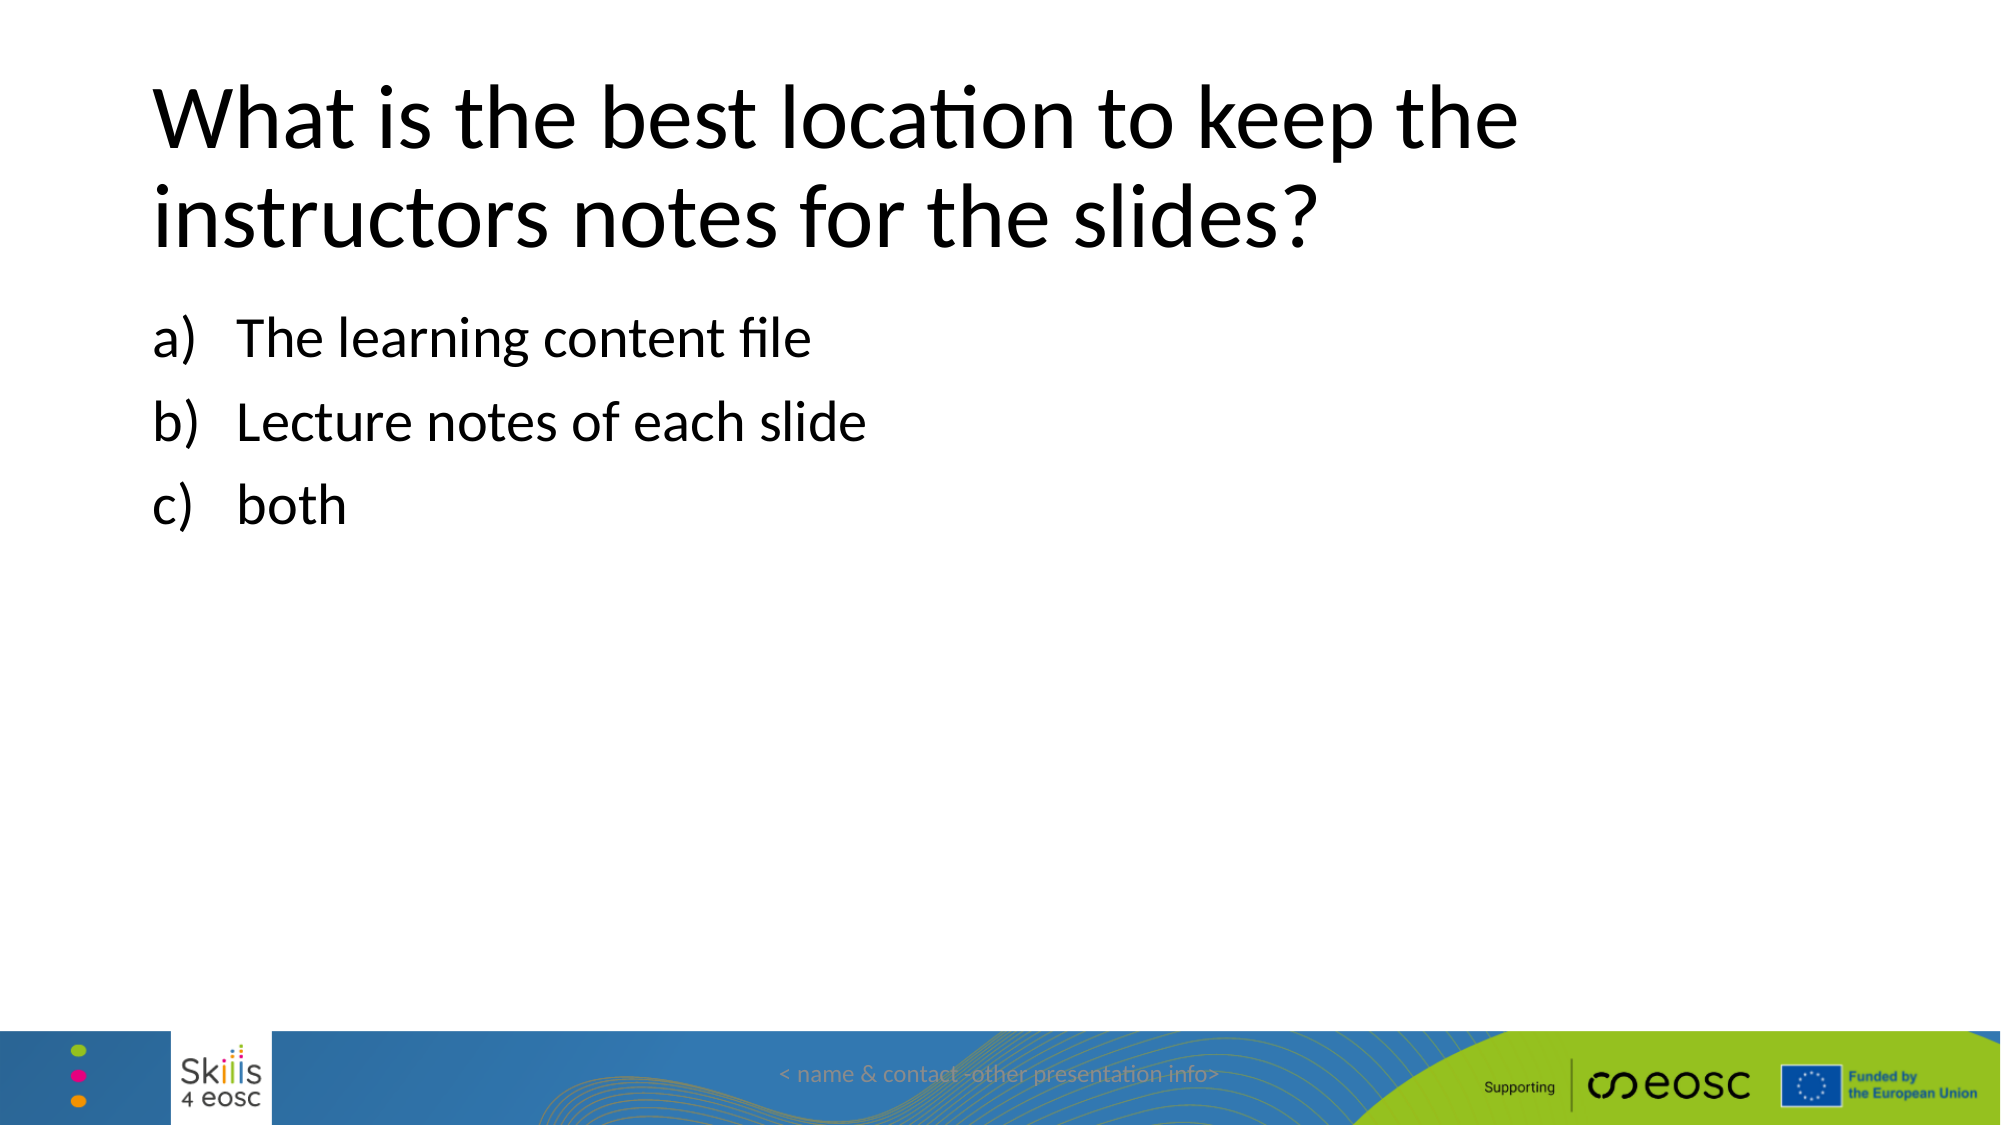

# What is the best location to keep the instructors notes for the slides?
The learning content file
Lecture notes of each slide
both
< name & contact -other presentation info>